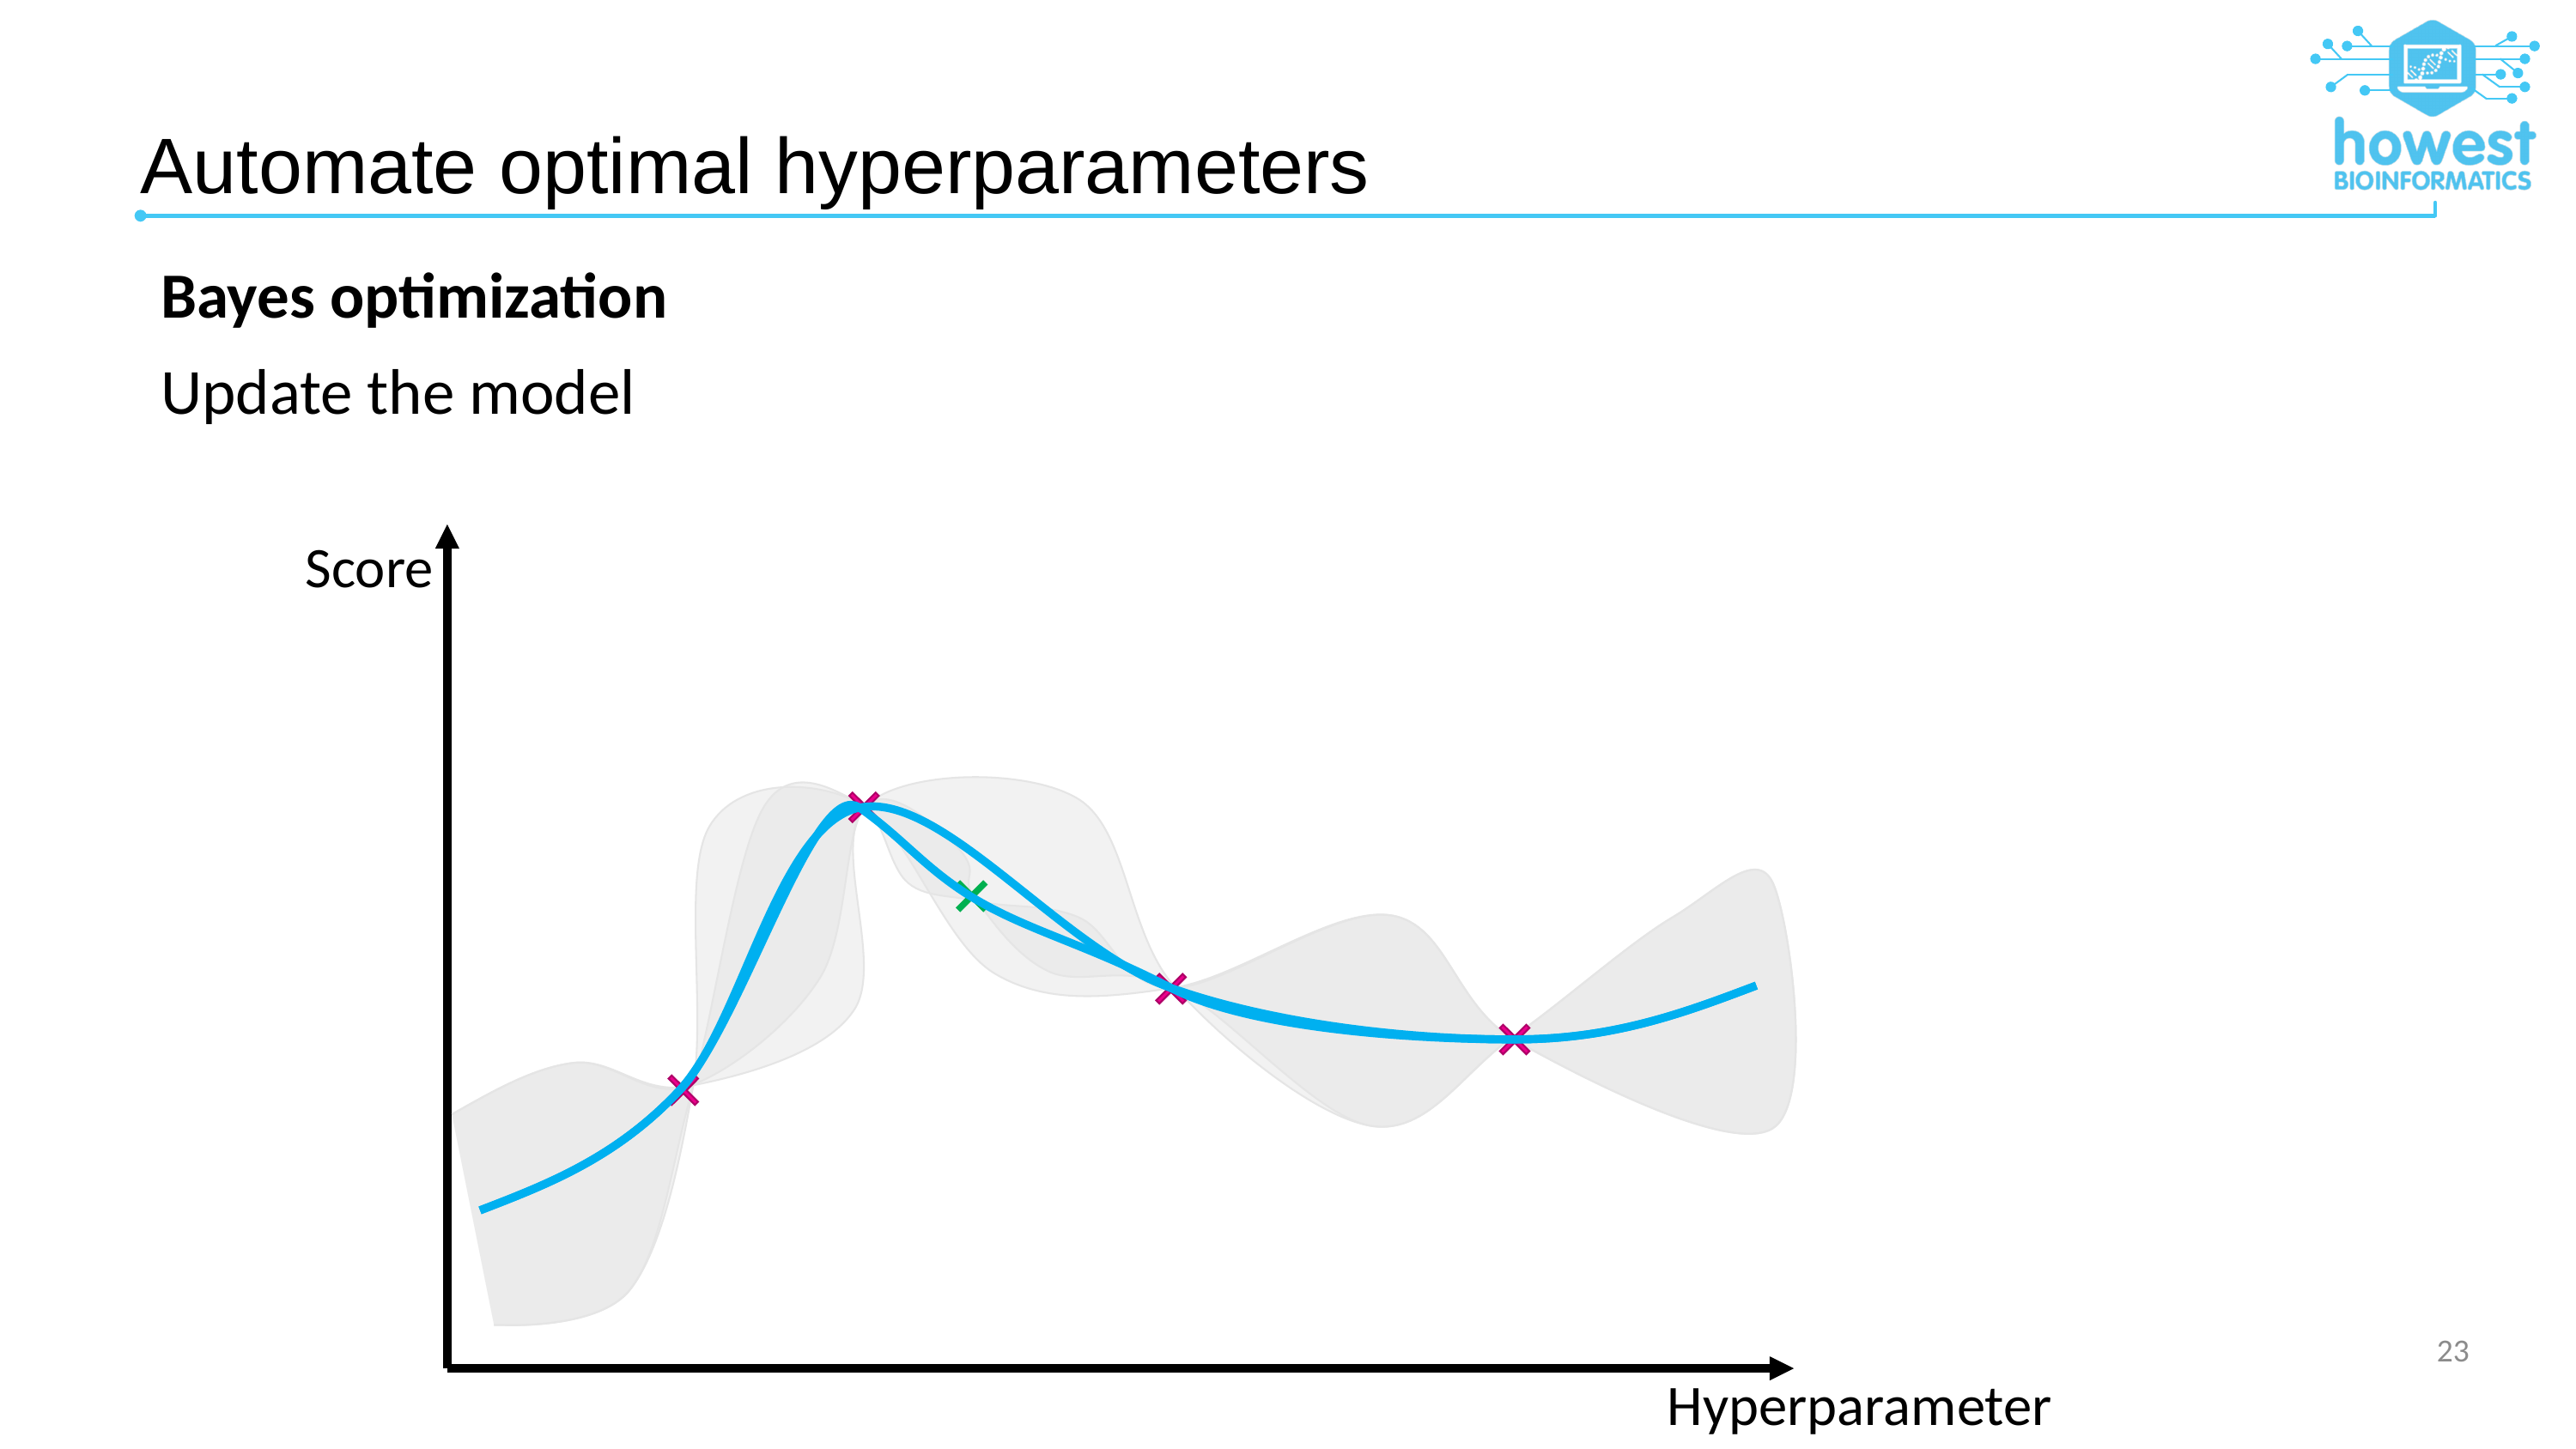

# Automate optimal hyperparameters
Bayes optimization
Update the model
Score

23
Hyperparameter